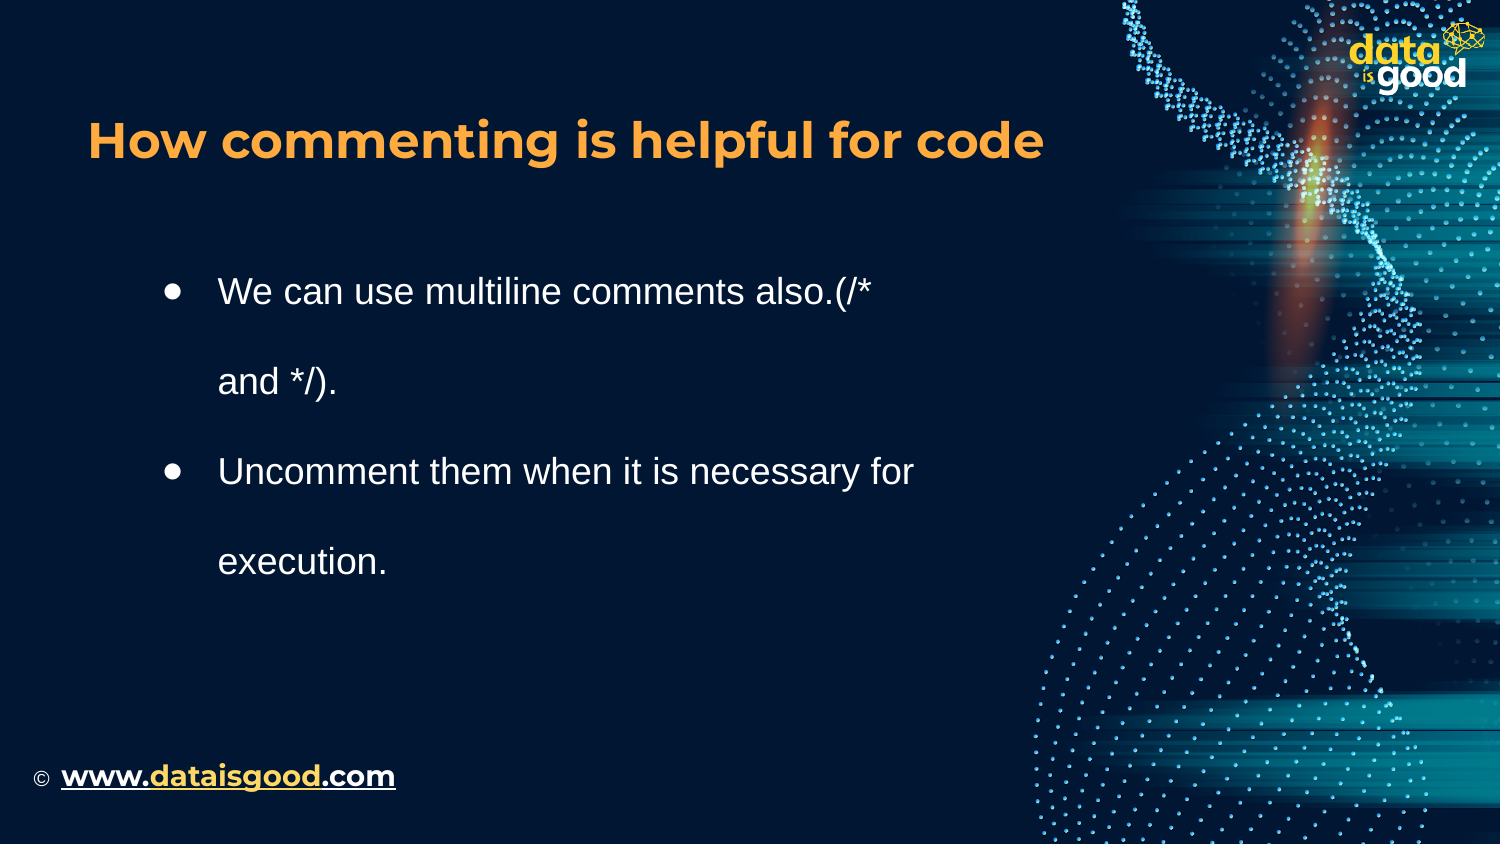

# How commenting is helpful for code

We can use multiline comments also.(/* and */).
Uncomment them when it is necessary for execution.